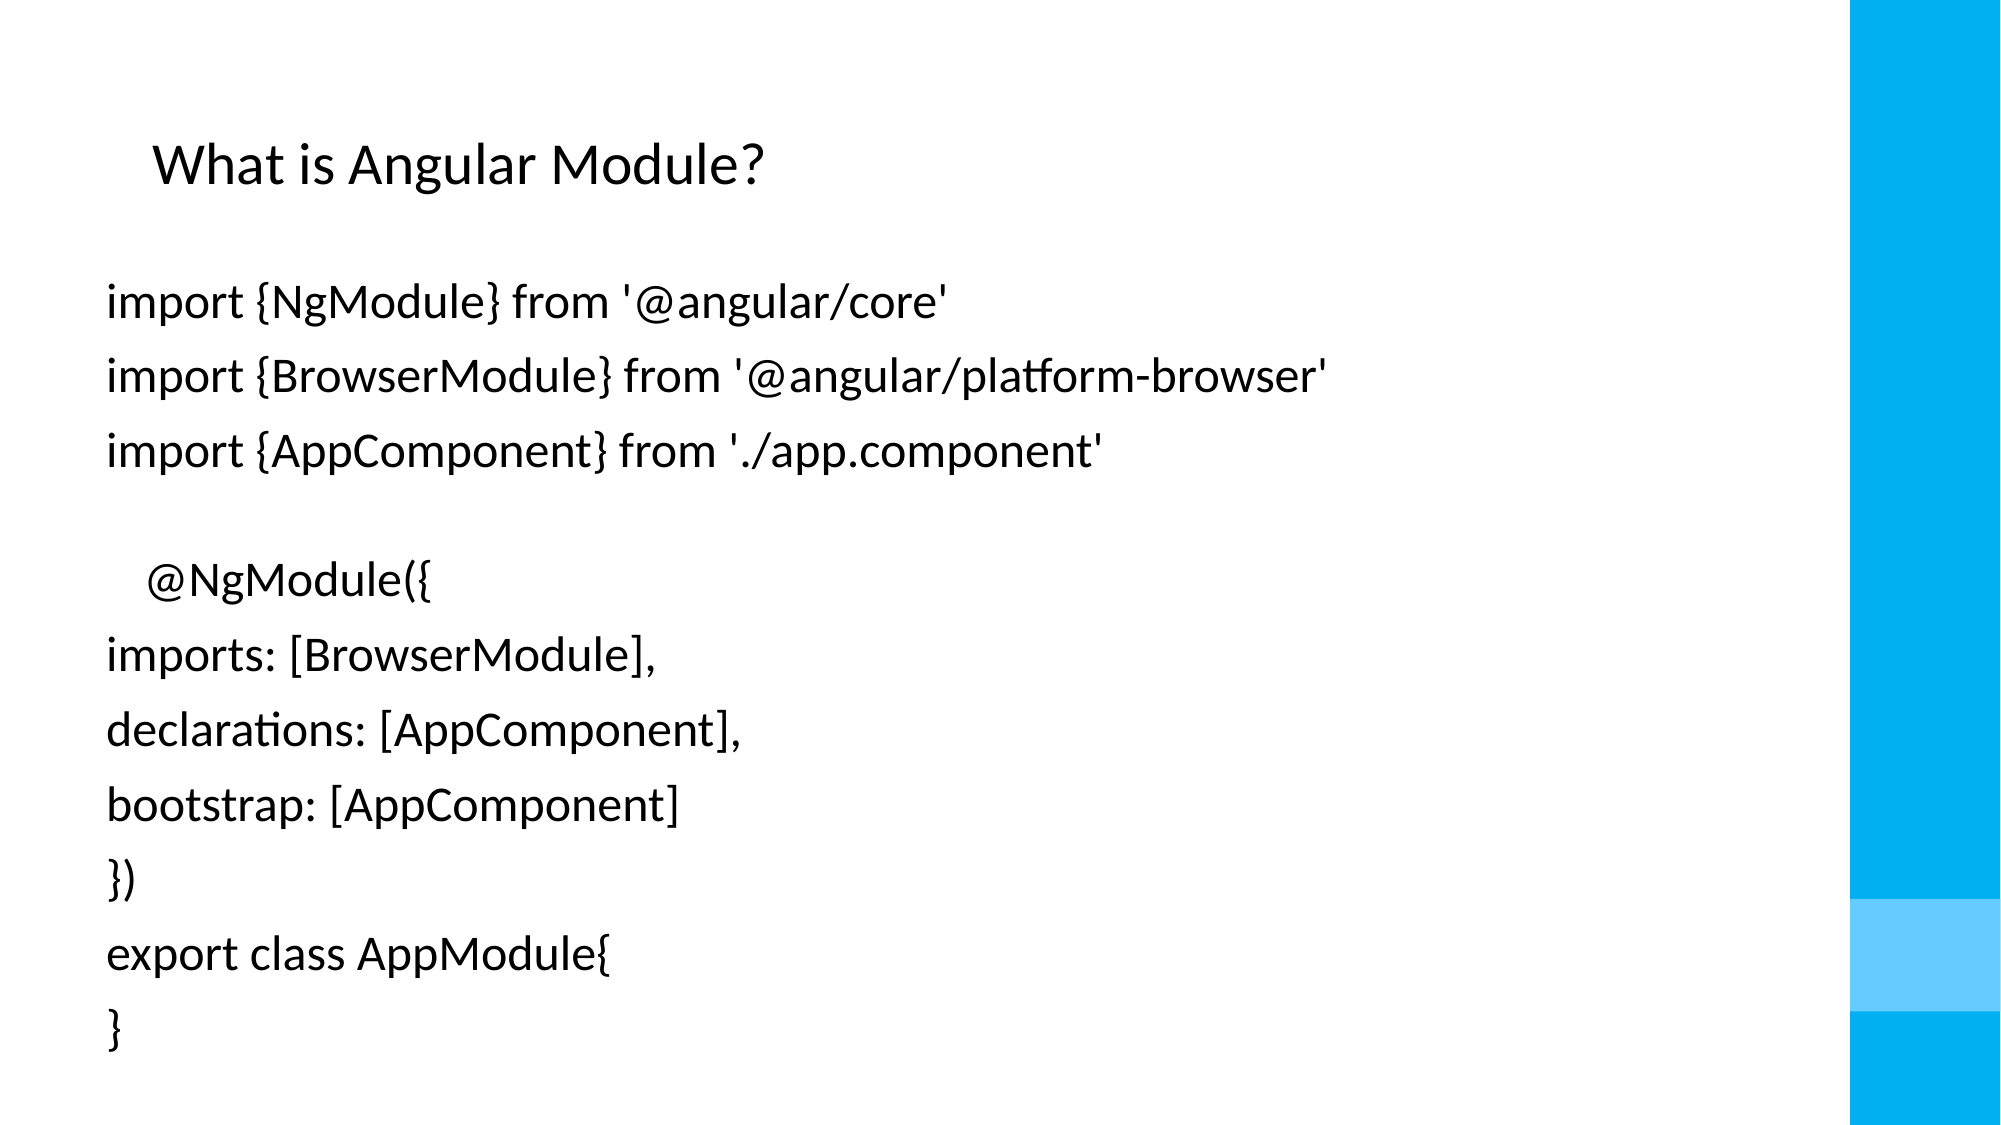

# What is Angular Module?
import {NgModule} from '@angular/core'
import {BrowserModule} from '@angular/platform-browser'
import {AppComponent} from './app.component'
@NgModule({
imports: [BrowserModule],
declarations: [AppComponent],
bootstrap: [AppComponent]
})
export class AppModule{
}